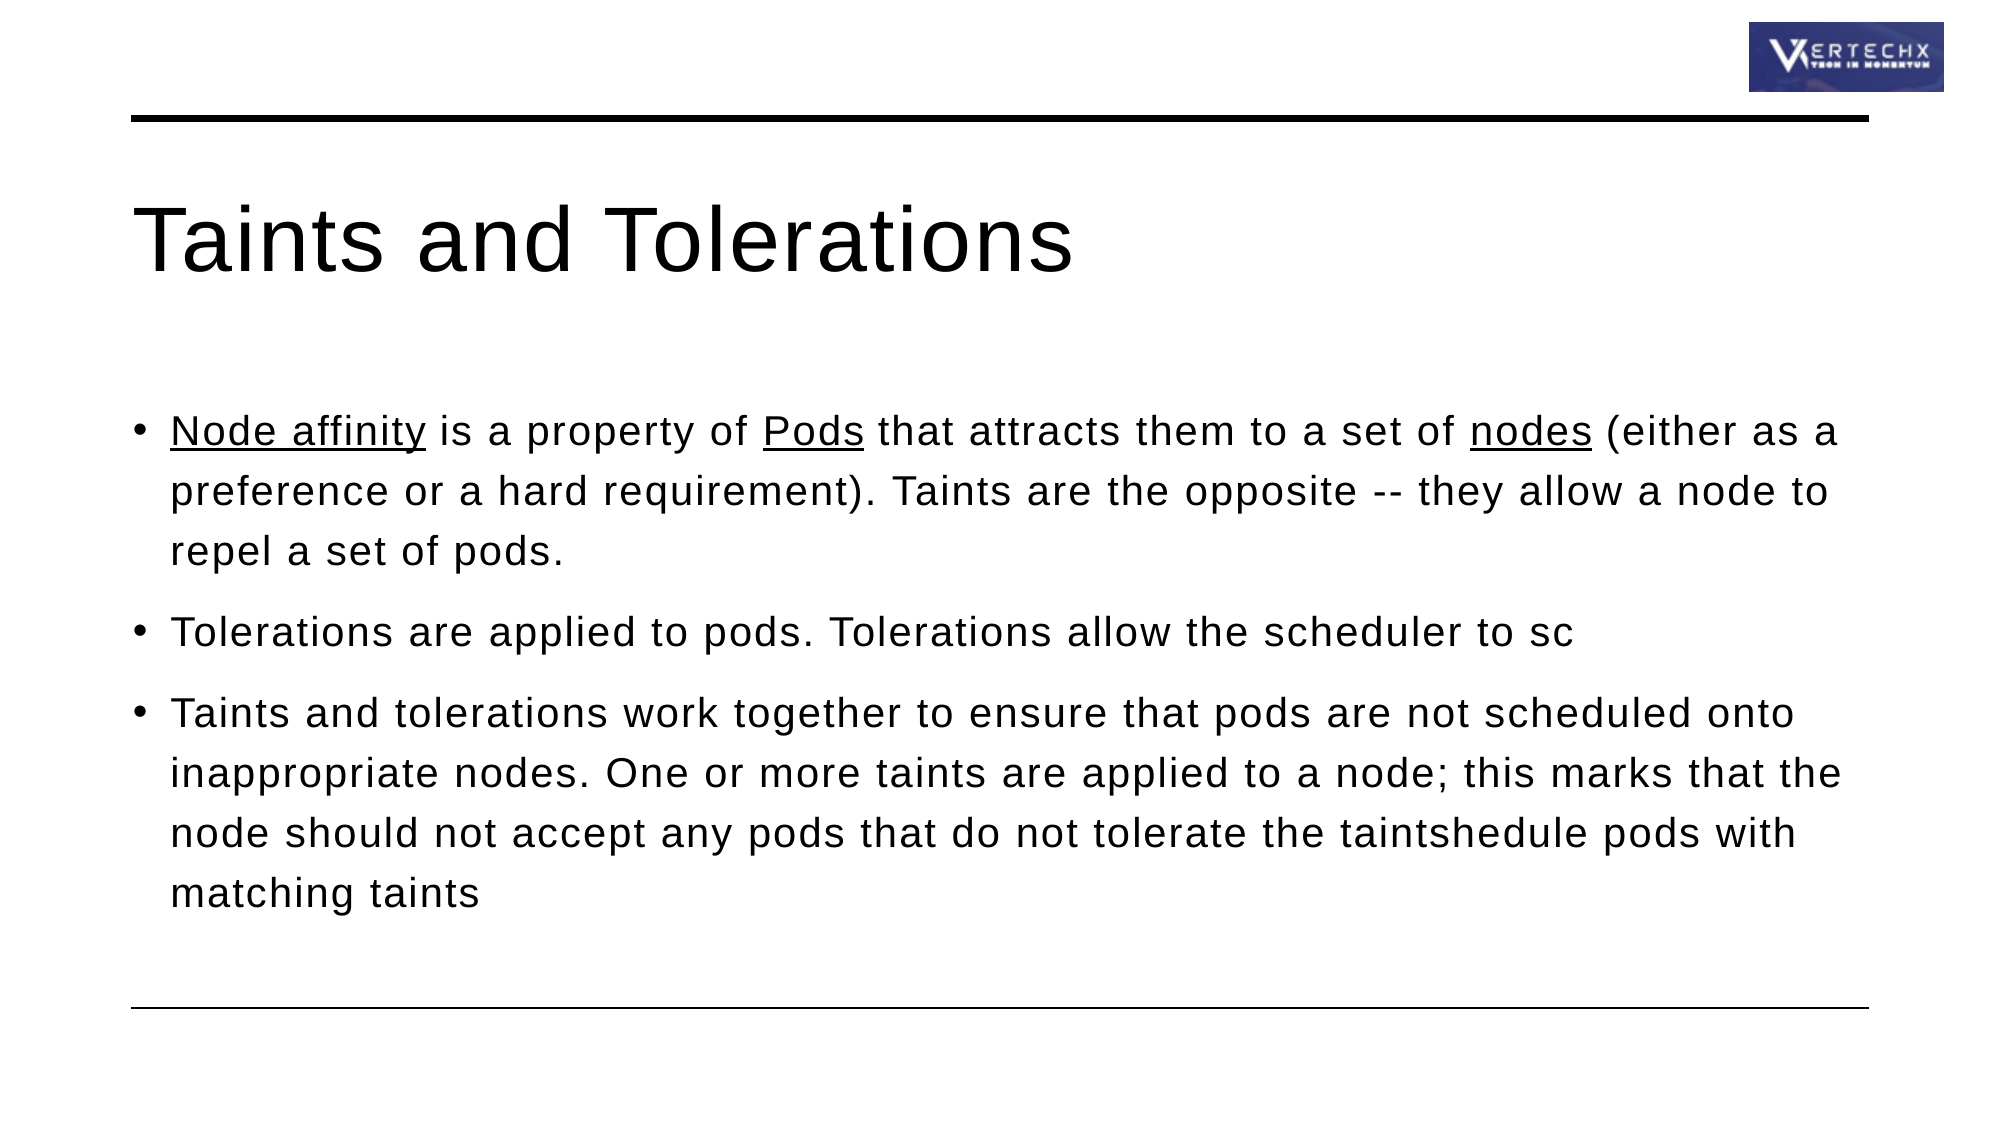

# Taints and Tolerations
Node affinity is a property of Pods that attracts them to a set of nodes (either as a preference or a hard requirement). Taints are the opposite -- they allow a node to repel a set of pods.
Tolerations are applied to pods. Tolerations allow the scheduler to sc
Taints and tolerations work together to ensure that pods are not scheduled onto inappropriate nodes. One or more taints are applied to a node; this marks that the node should not accept any pods that do not tolerate the taintshedule pods with matching taints